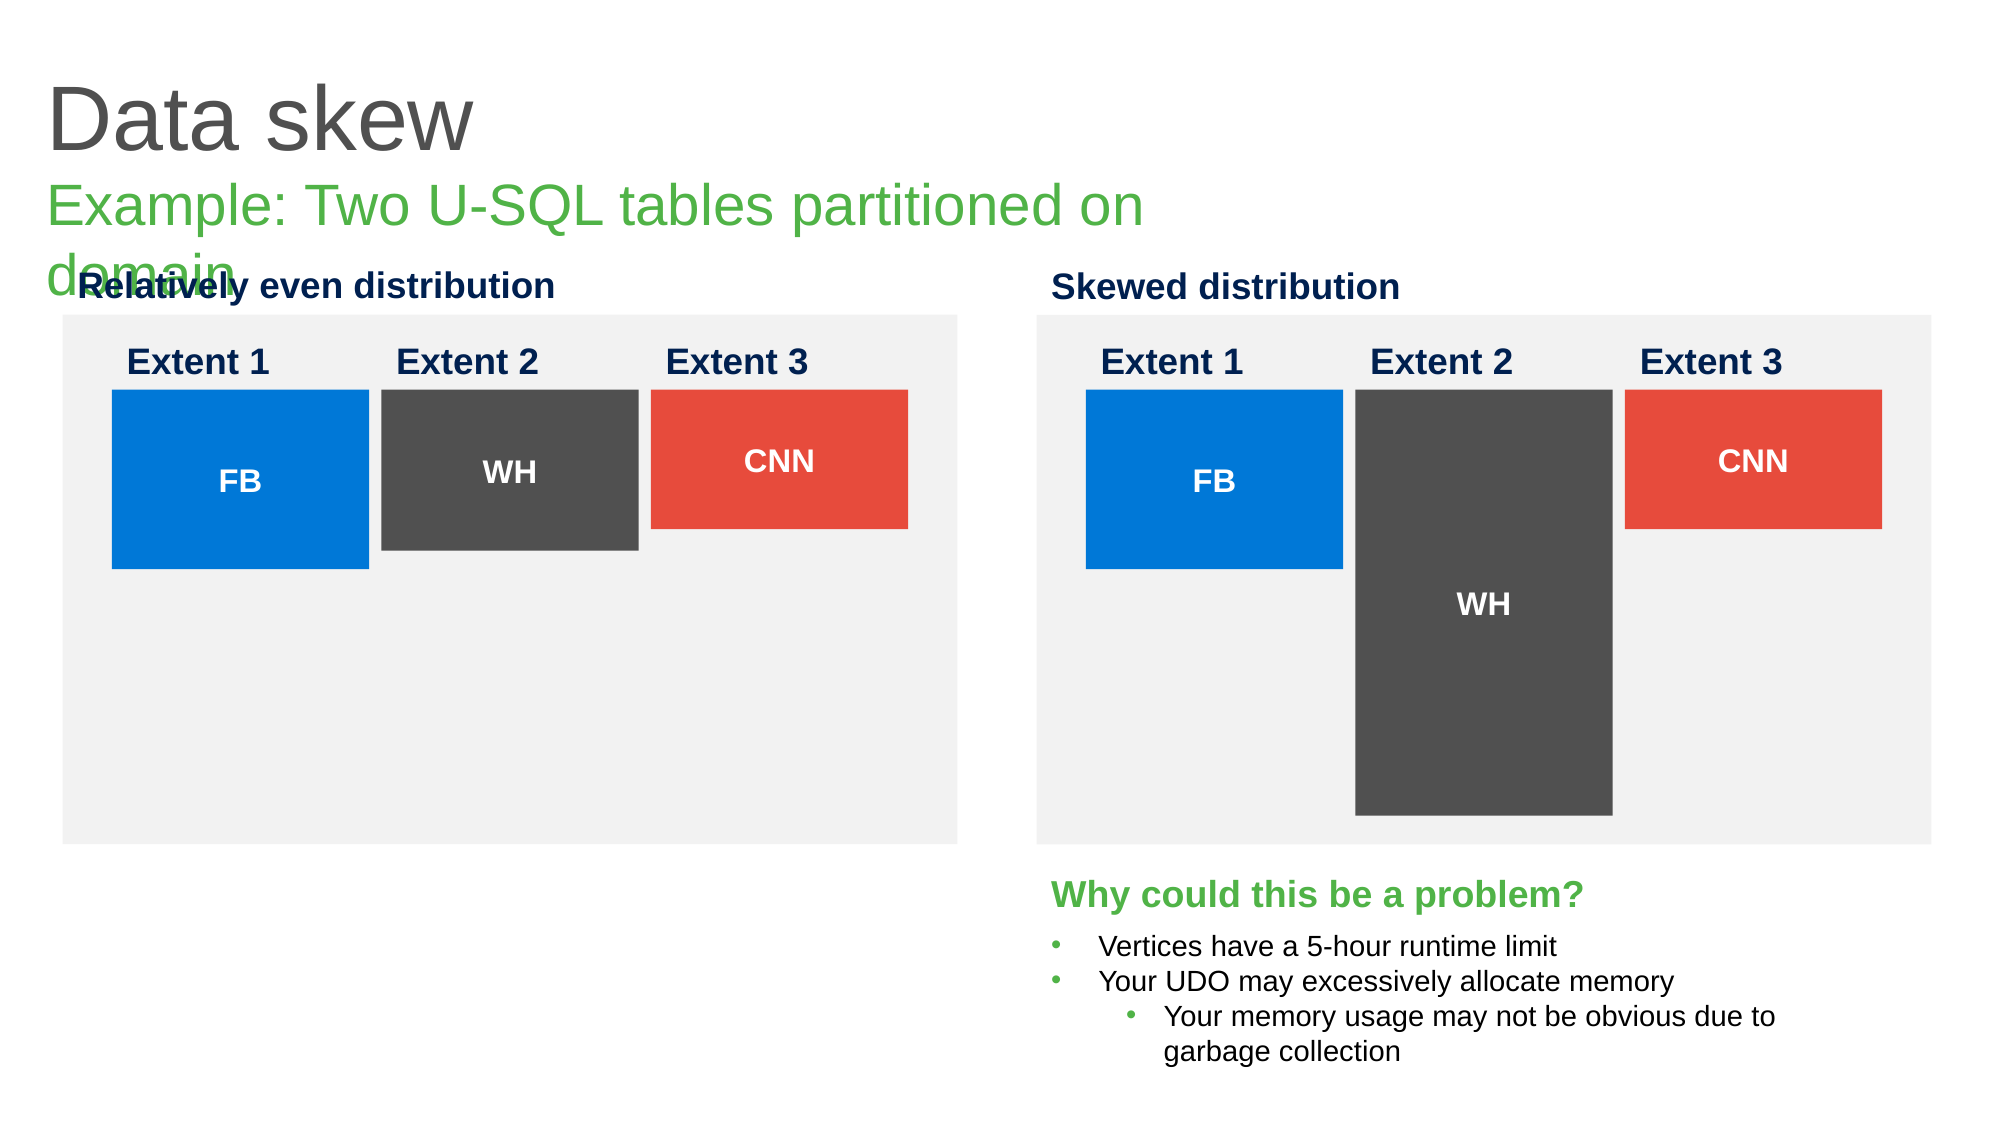

# Data skew
Example: Two U-SQL tables partitioned on domain
Relatively even distribution
Skewed distribution

Extent 1
Extent 2
Extent 3
FB
WH
CNN
Extent 1
Extent 2
Extent 3
FB
CNN
WH
Why could this be a problem?
Vertices have a 5-hour runtime limit
Your UDO may excessively allocate memory
Your memory usage may not be obvious due to garbage collection